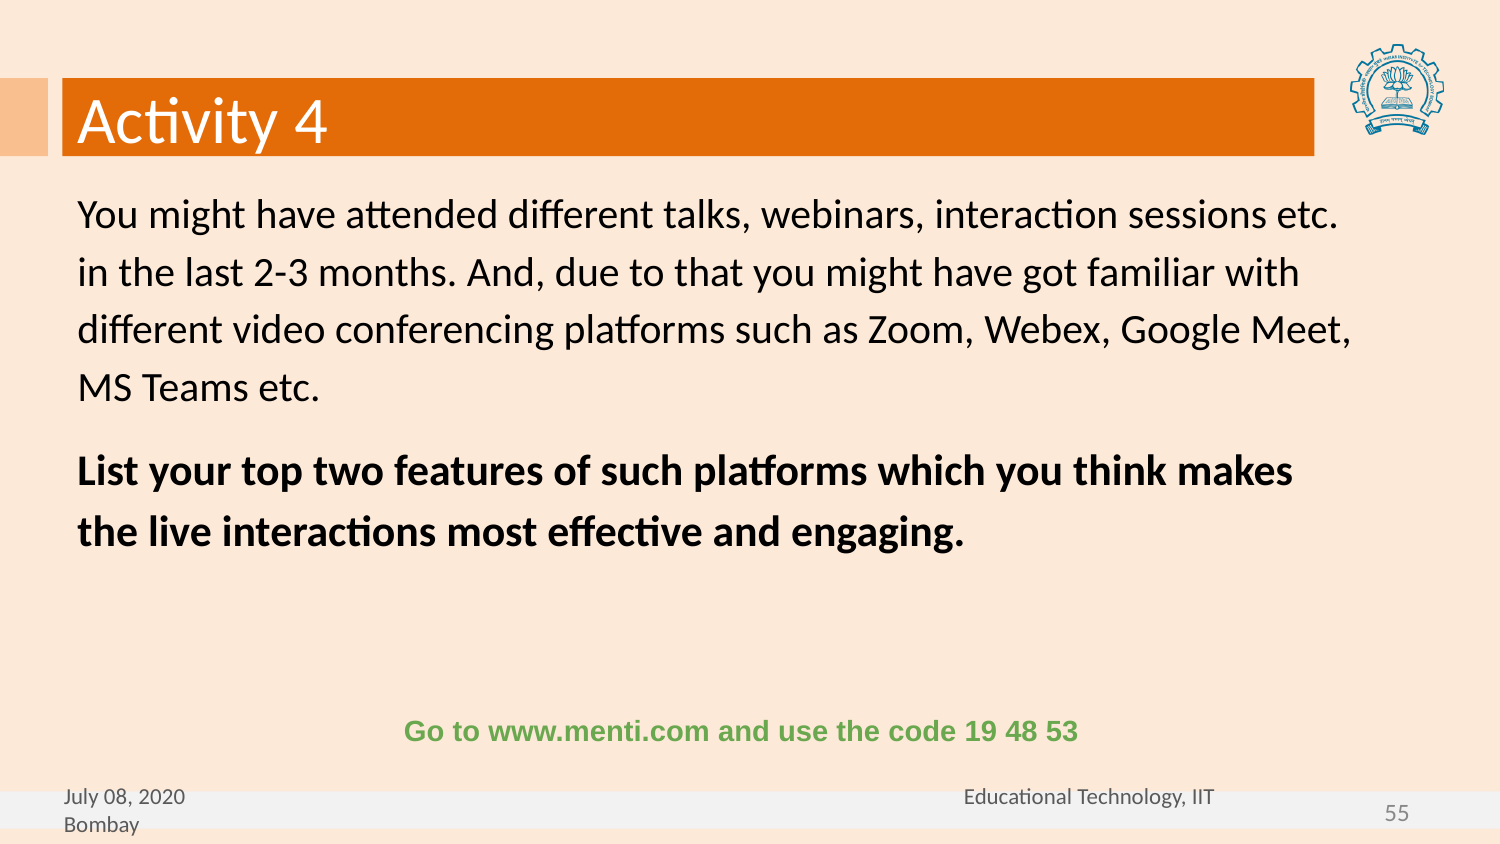

Activity 4
You might have attended different talks, webinars, interaction sessions etc. in the last 2-3 months. And, due to that you might have got familiar with different video conferencing platforms such as Zoom, Webex, Google Meet, MS Teams etc.
List your top two features of such platforms which you think makes the live interactions most effective and engaging.

Go to www.menti.com and use the code 19 48 53
55
July 08, 2020			           		 	Educational Technology, IIT Bombay